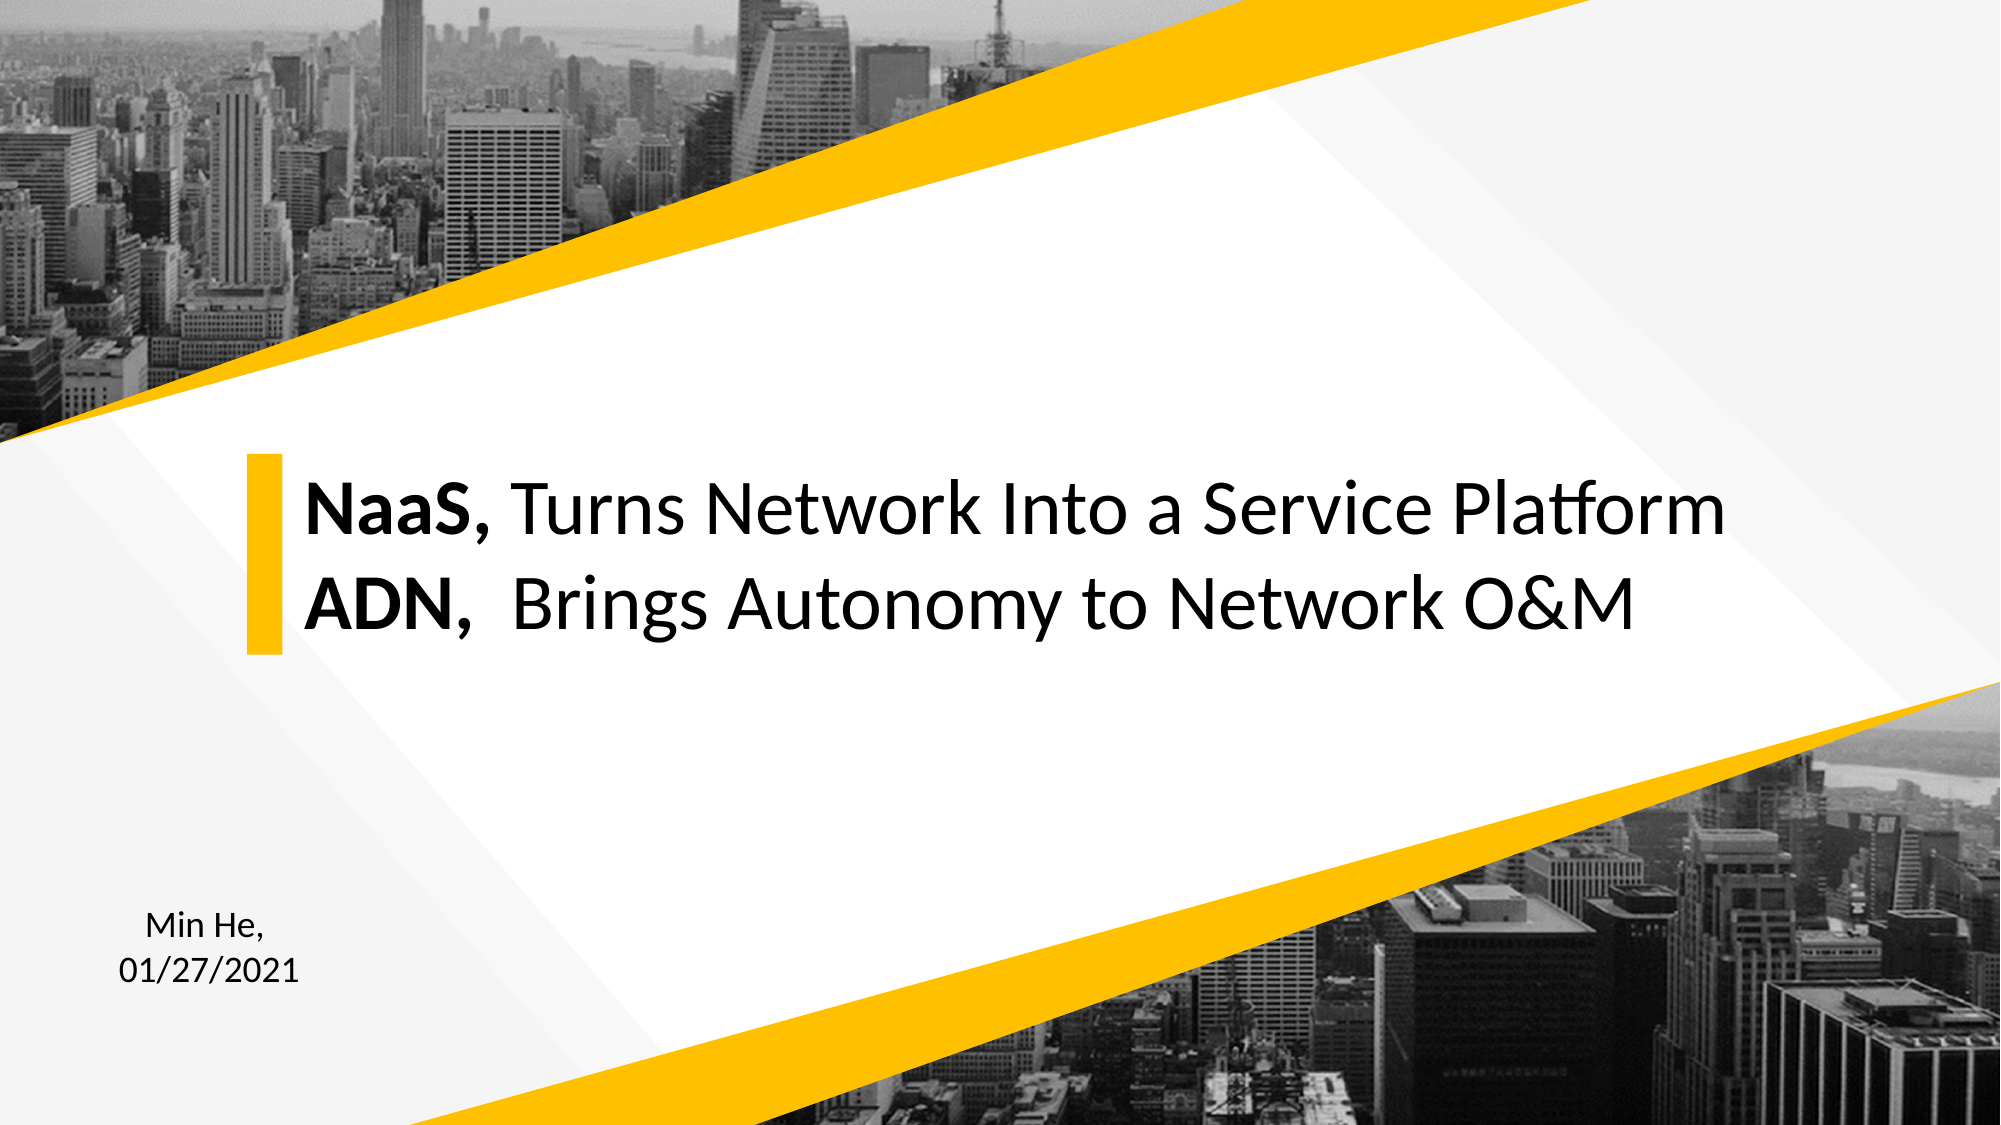

Min He,  01/27/2021
NaaS, Turns Network Into a Service Platform
ADN,  Brings Autonomy to Network O&M